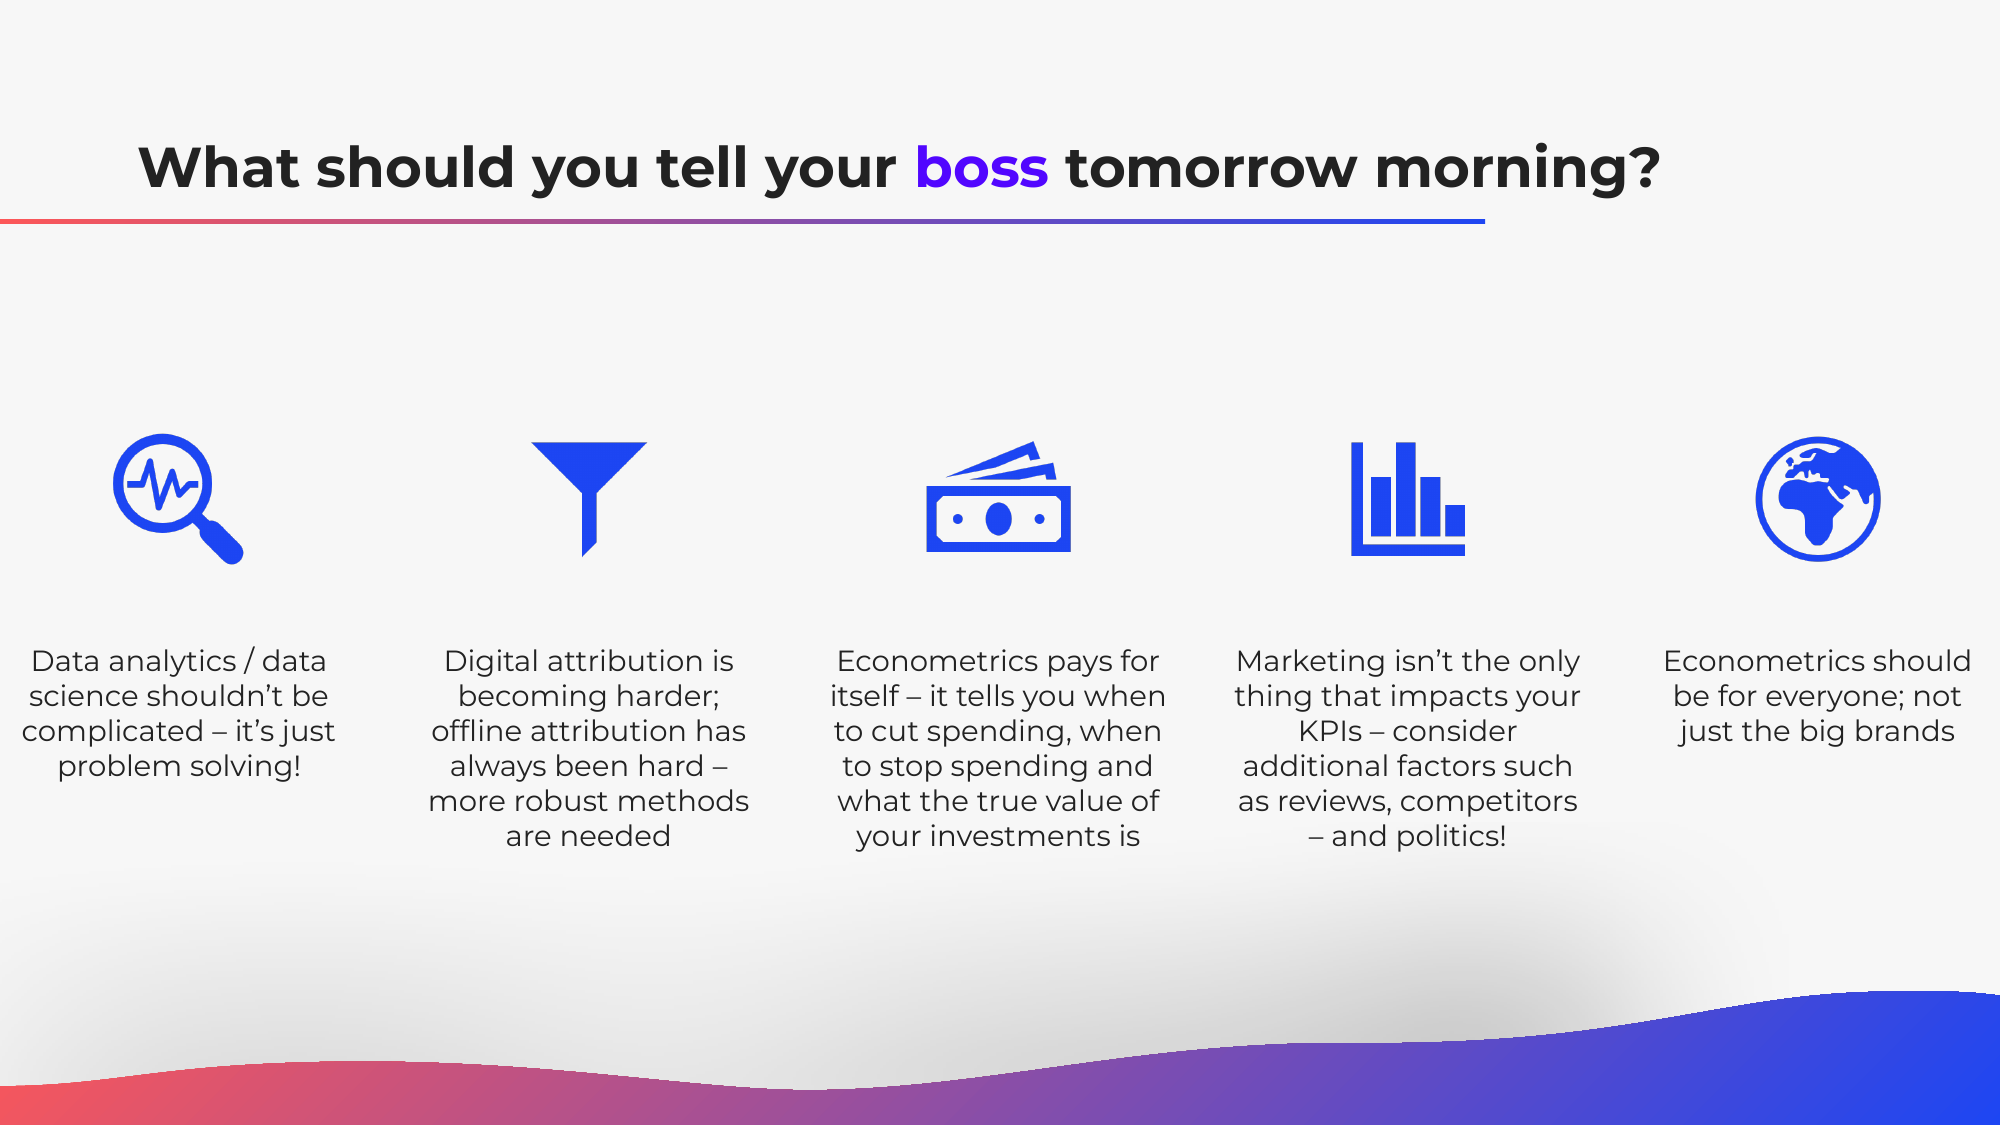

# What should you tell your boss tomorrow morning?
Data analytics / data science shouldn’t be complicated – it’s just problem solving!
Digital attribution is becoming harder; offline attribution has always been hard – more robust methods are needed
Econometrics pays for itself – it tells you when to cut spending, when to stop spending and what the true value of your investments is
Marketing isn’t the only thing that impacts your KPIs – consider additional factors such as reviews, competitors – and politics!
Econometrics should be for everyone; not just the big brands